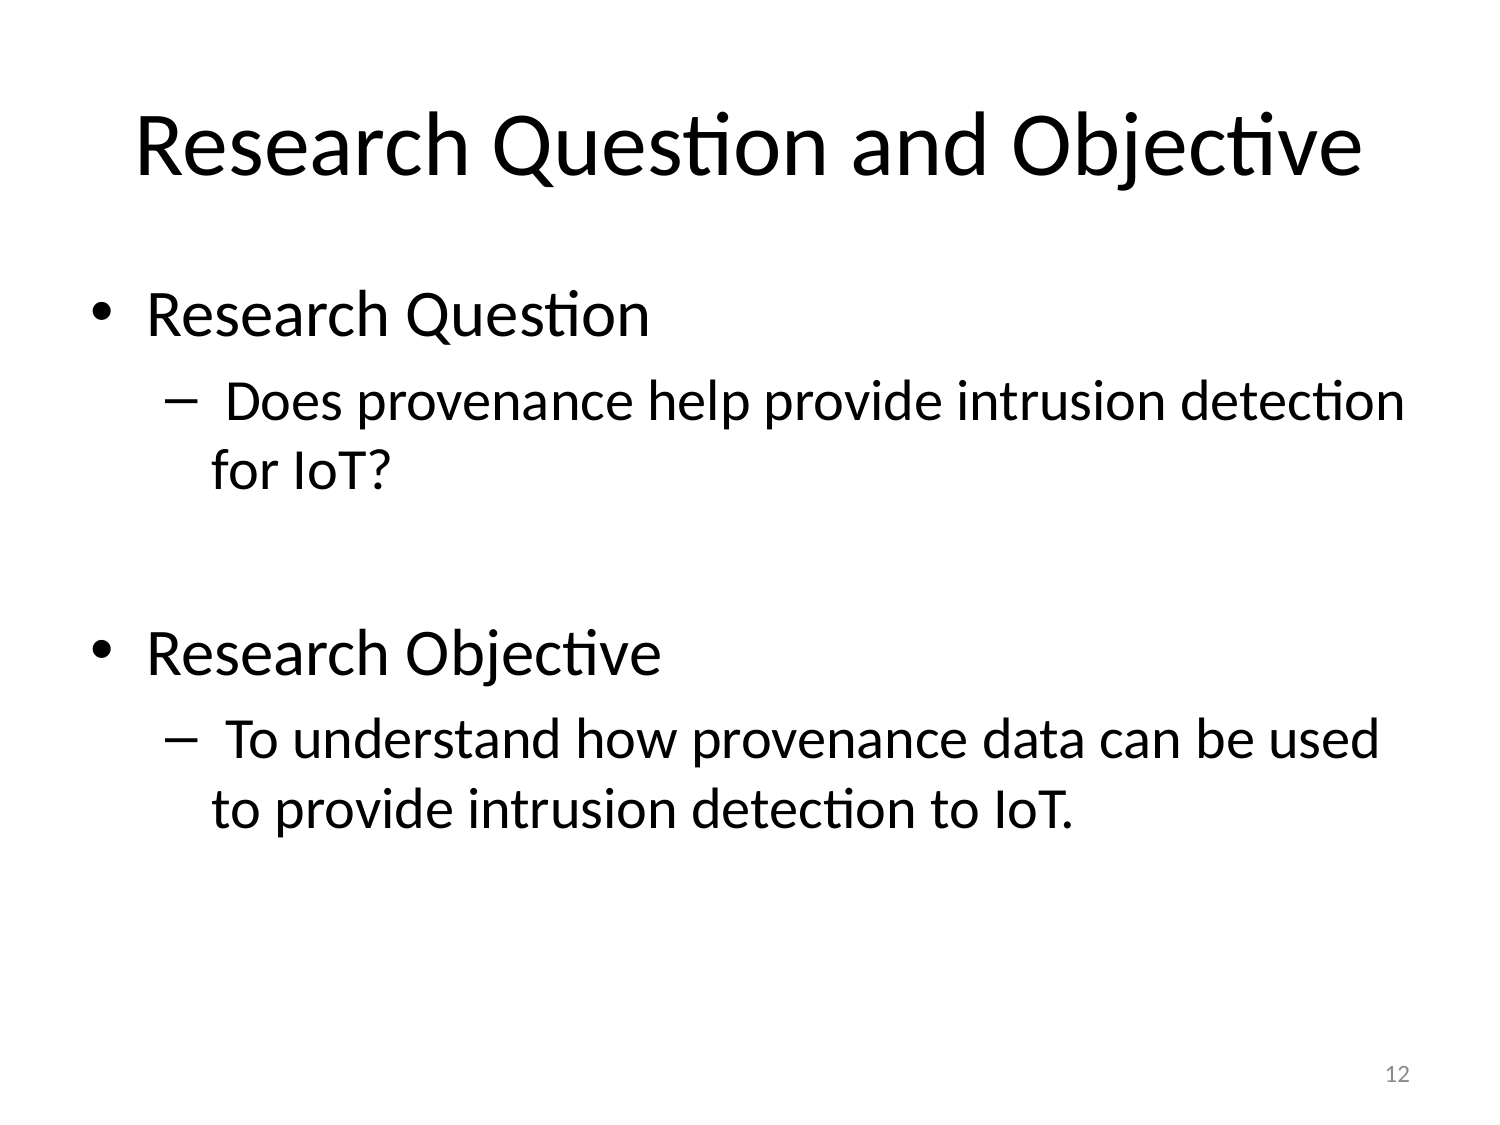

# Research Question and Objective
Research Question
 Does provenance help provide intrusion detection for IoT?

Research Objective
 To understand how provenance data can be used to provide intrusion detection to IoT.

12